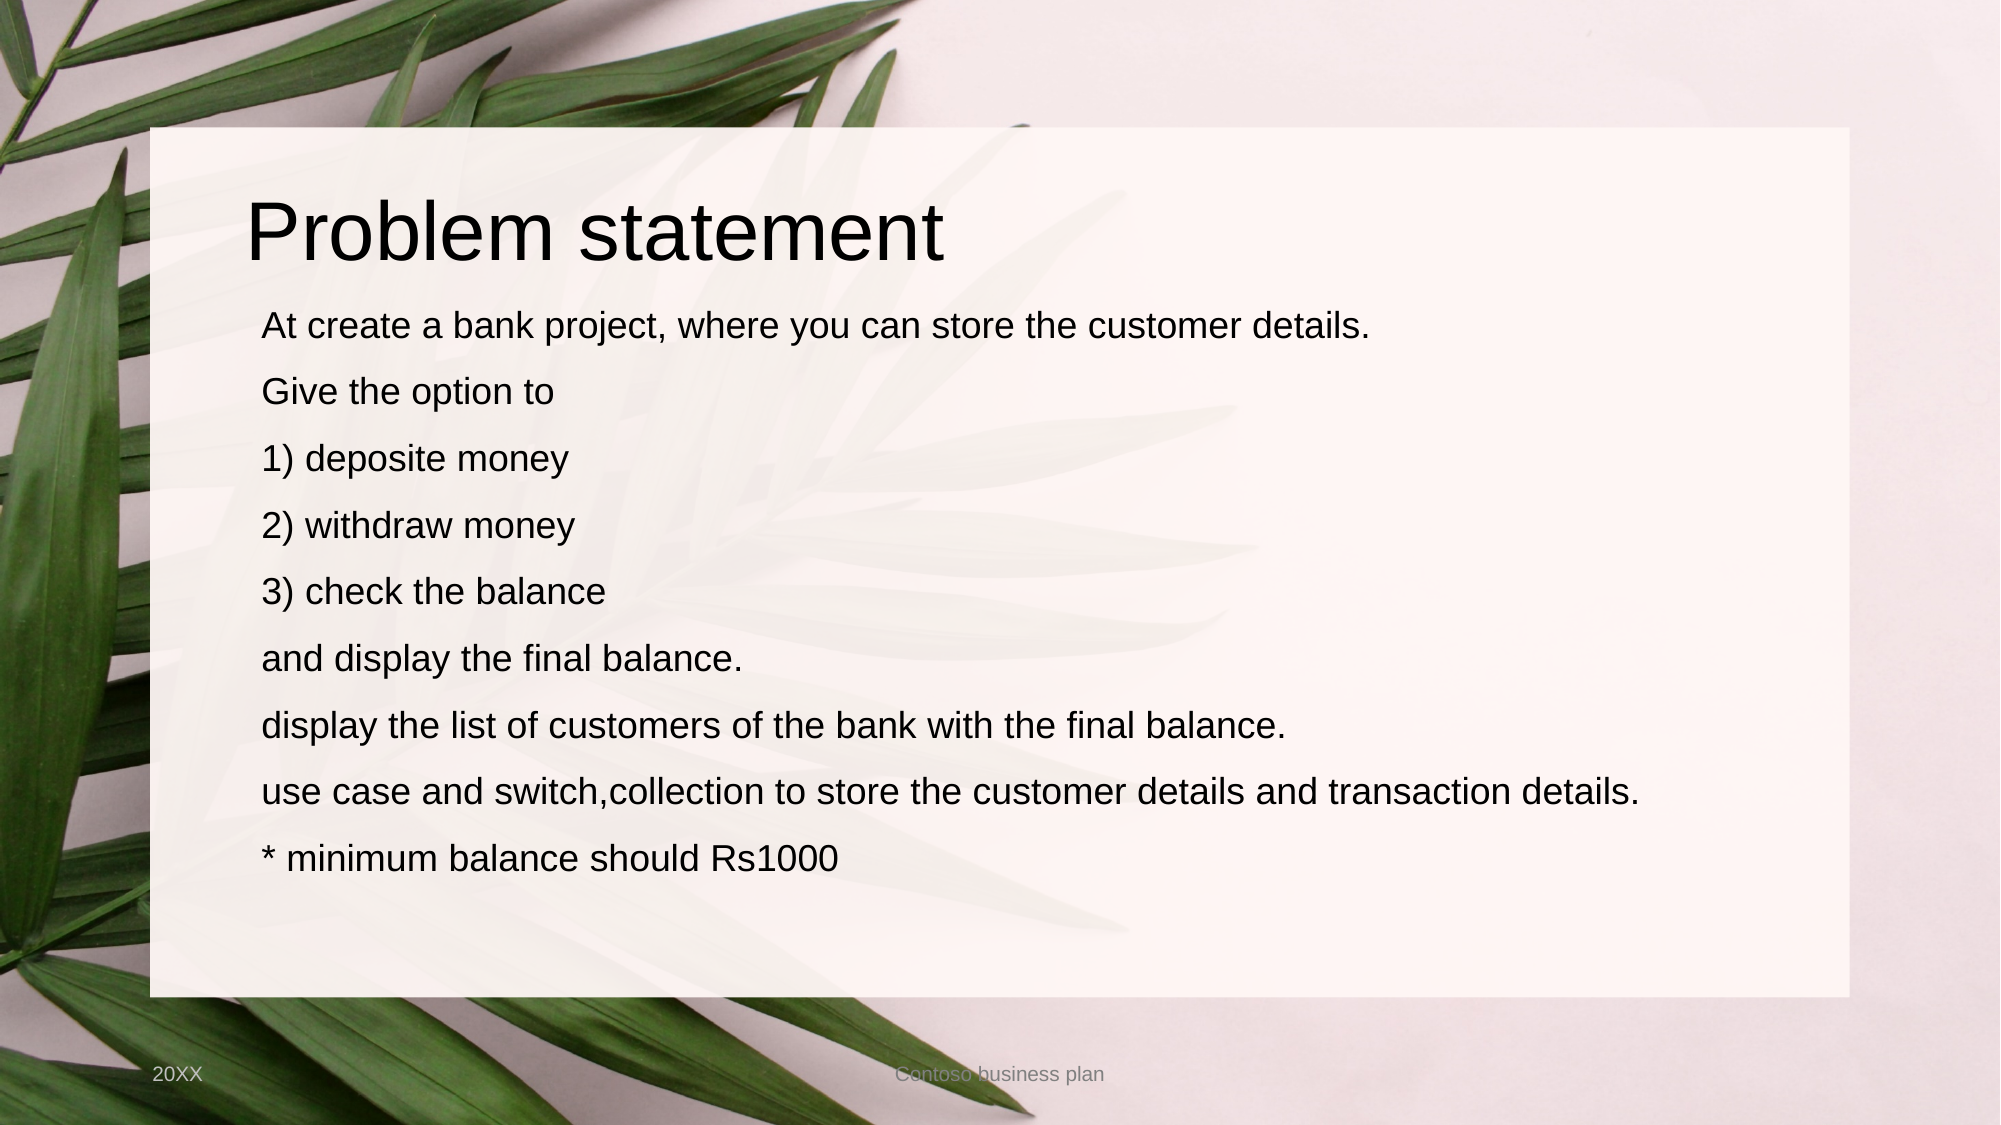

# Problem statement
At create a bank project, where you can store the customer details.
Give the option to
1) deposite money
2) withdraw money
3) check the balance
and display the final balance.
display the list of customers of the bank with the final balance.
use case and switch,collection to store the customer details and transaction details.
* minimum balance should Rs1000
20XX
Contoso business plan
2